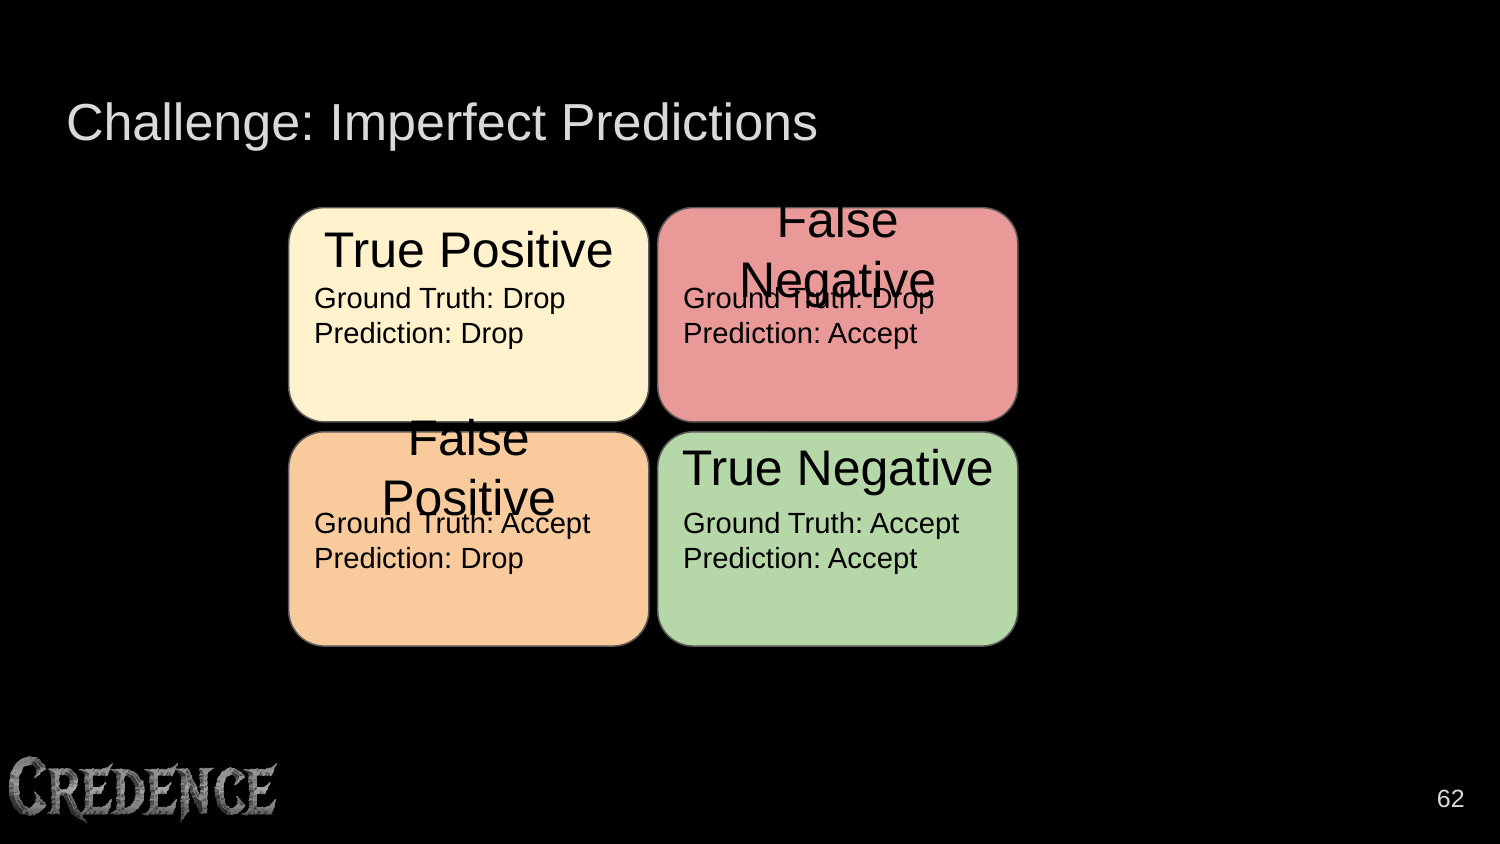

# Challenge: Imperfect Predictions

Ground Truth: Drop
Prediction: Drop
Ground Truth: Drop
Prediction: Accept
True Positive
False Negative
Ground Truth: Accept
Prediction: Drop
Ground Truth: Accept
Prediction: Accept
False Positive
True Negative
62